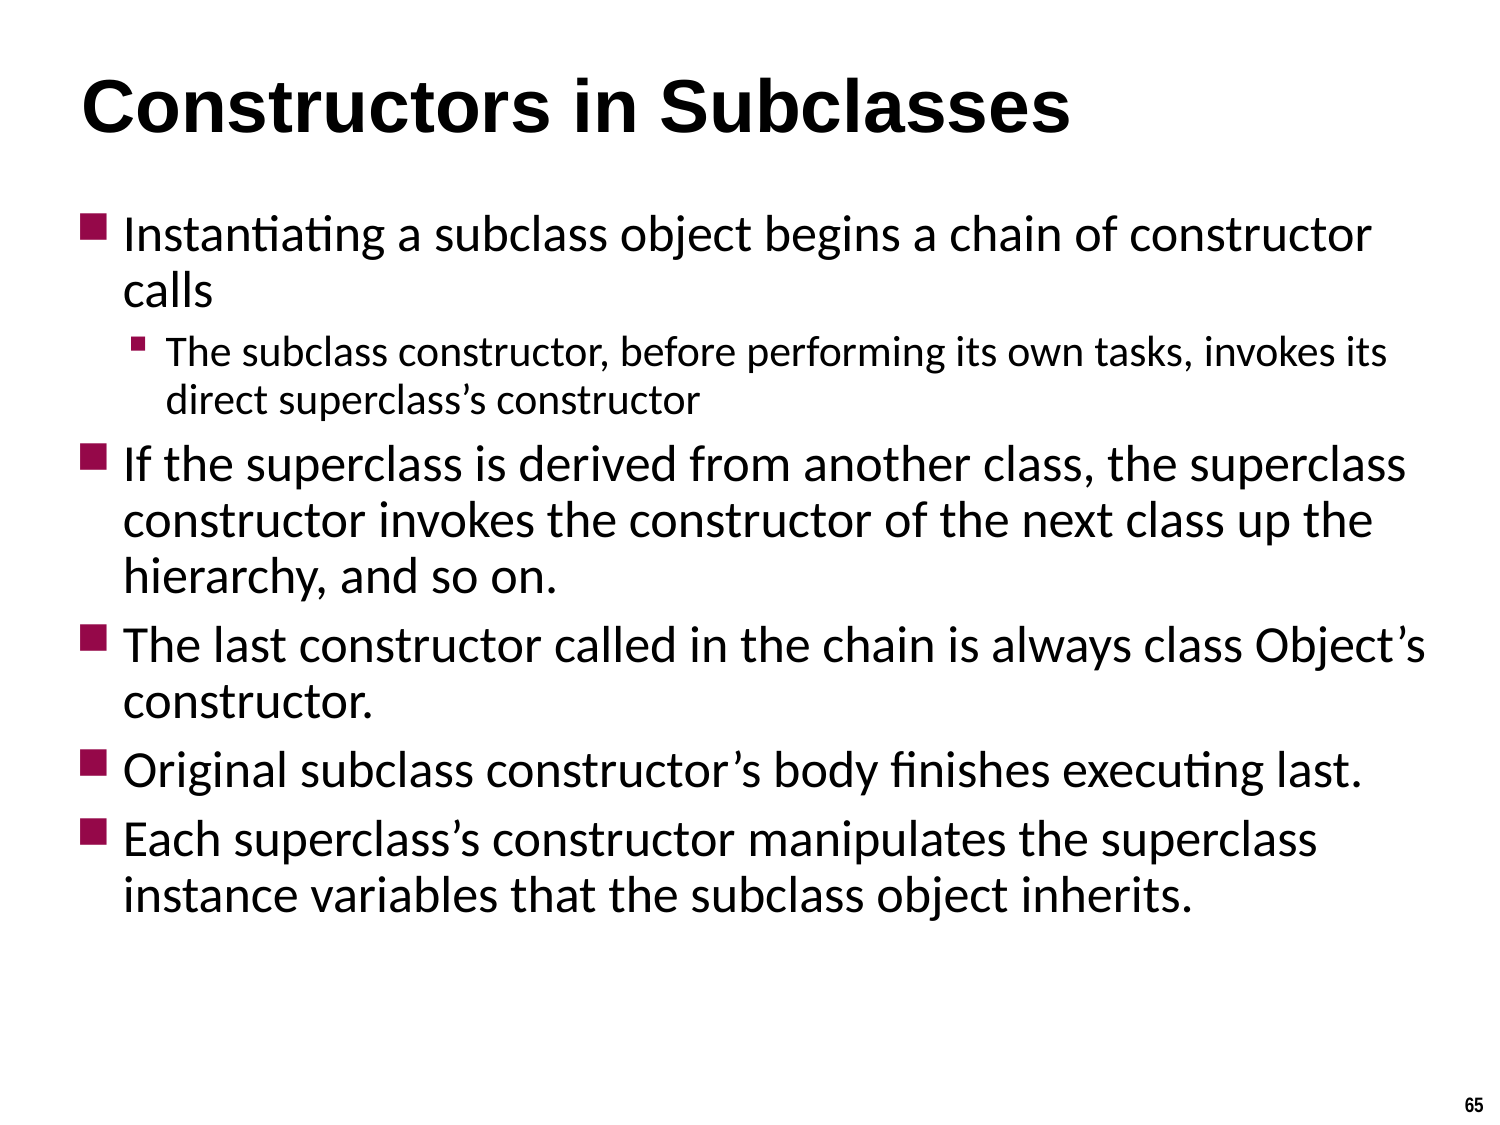

# Constructors in Subclasses
Instantiating a subclass object begins a chain of constructor calls
The subclass constructor, before performing its own tasks, invokes its direct superclass’s constructor
If the superclass is derived from another class, the superclass constructor invokes the constructor of the next class up the hierarchy, and so on.
The last constructor called in the chain is always class Object’s constructor.
Original subclass constructor’s body finishes executing last.
Each superclass’s constructor manipulates the superclass instance variables that the subclass object inherits.